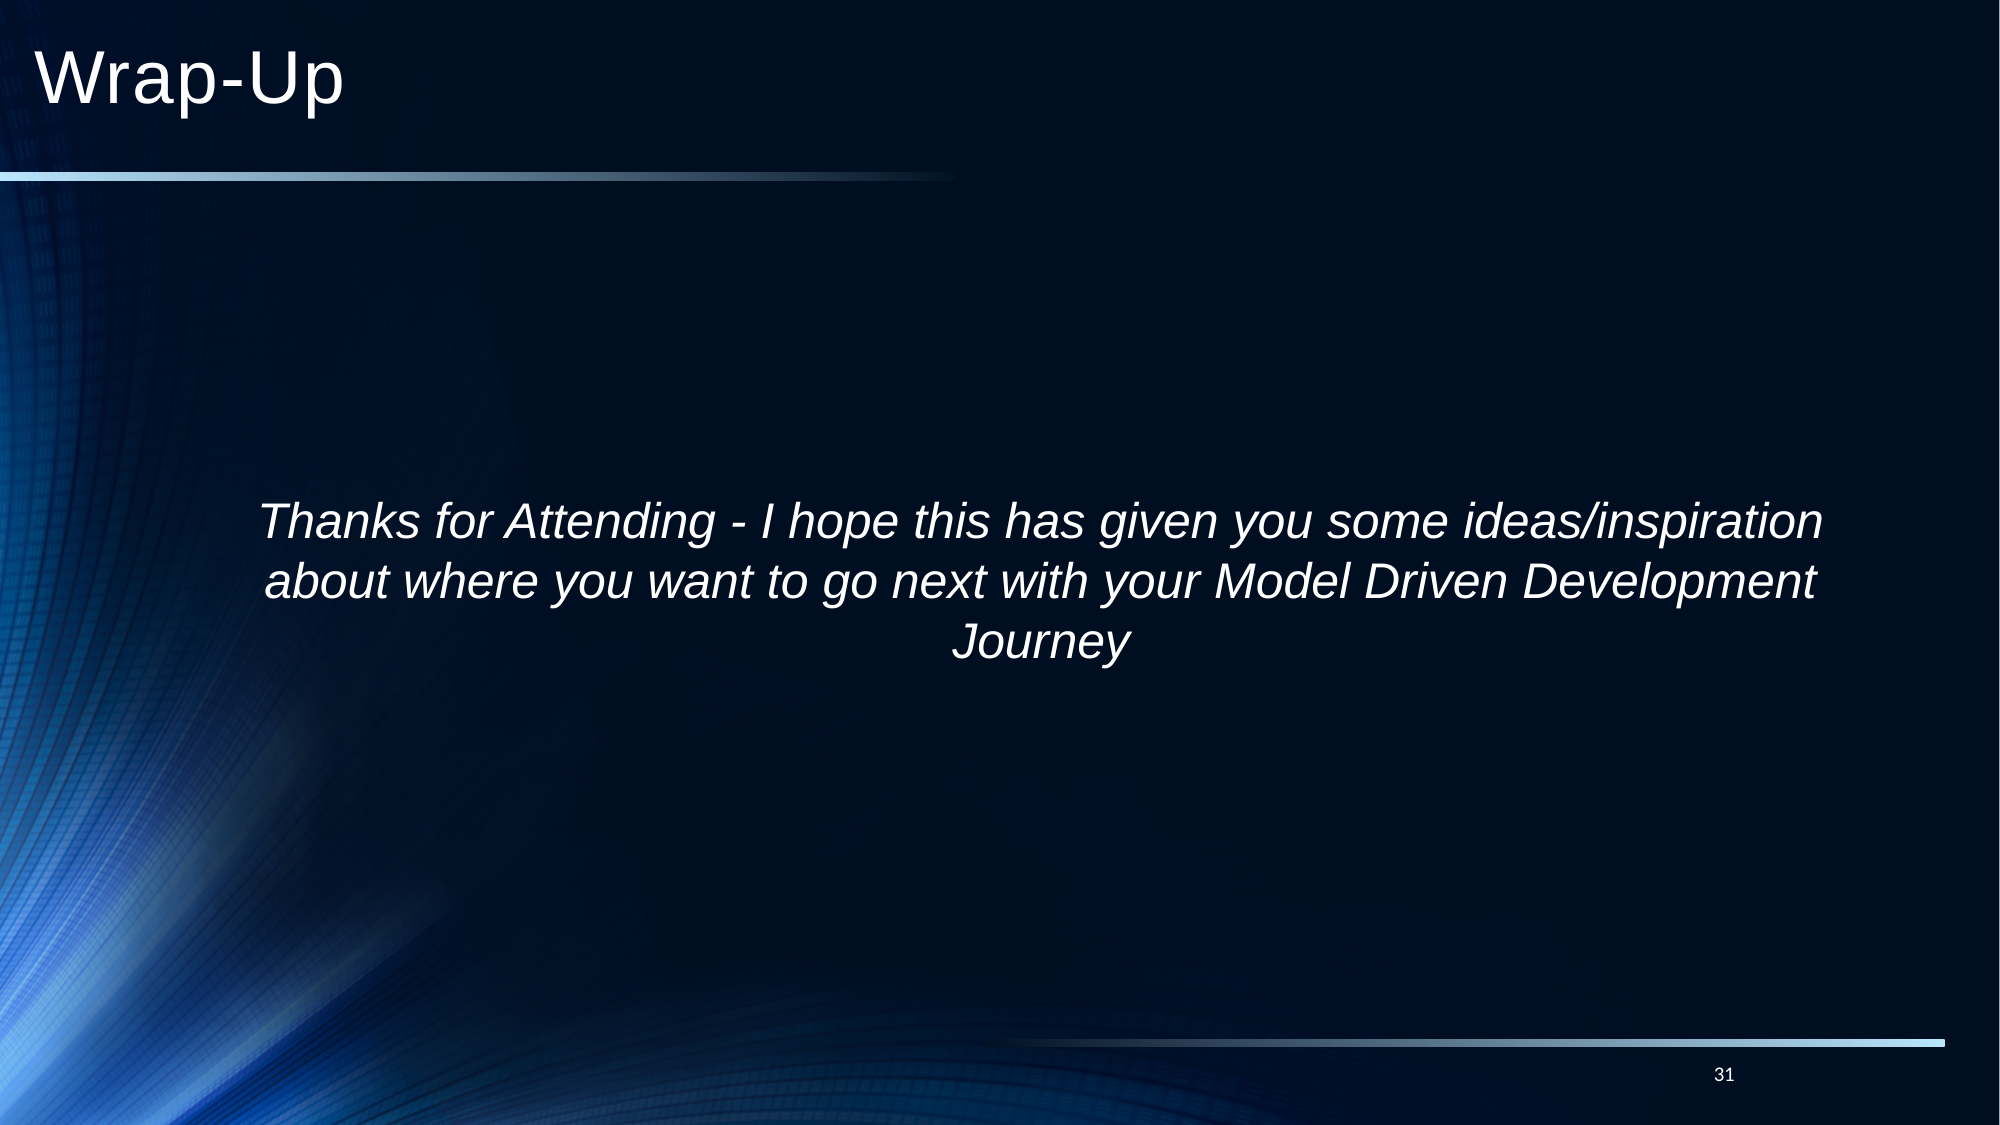

Wrap-Up

Thanks for Attending - I hope this has given you some ideas/inspiration about where you want to go next with your Model Driven Development Journey

31